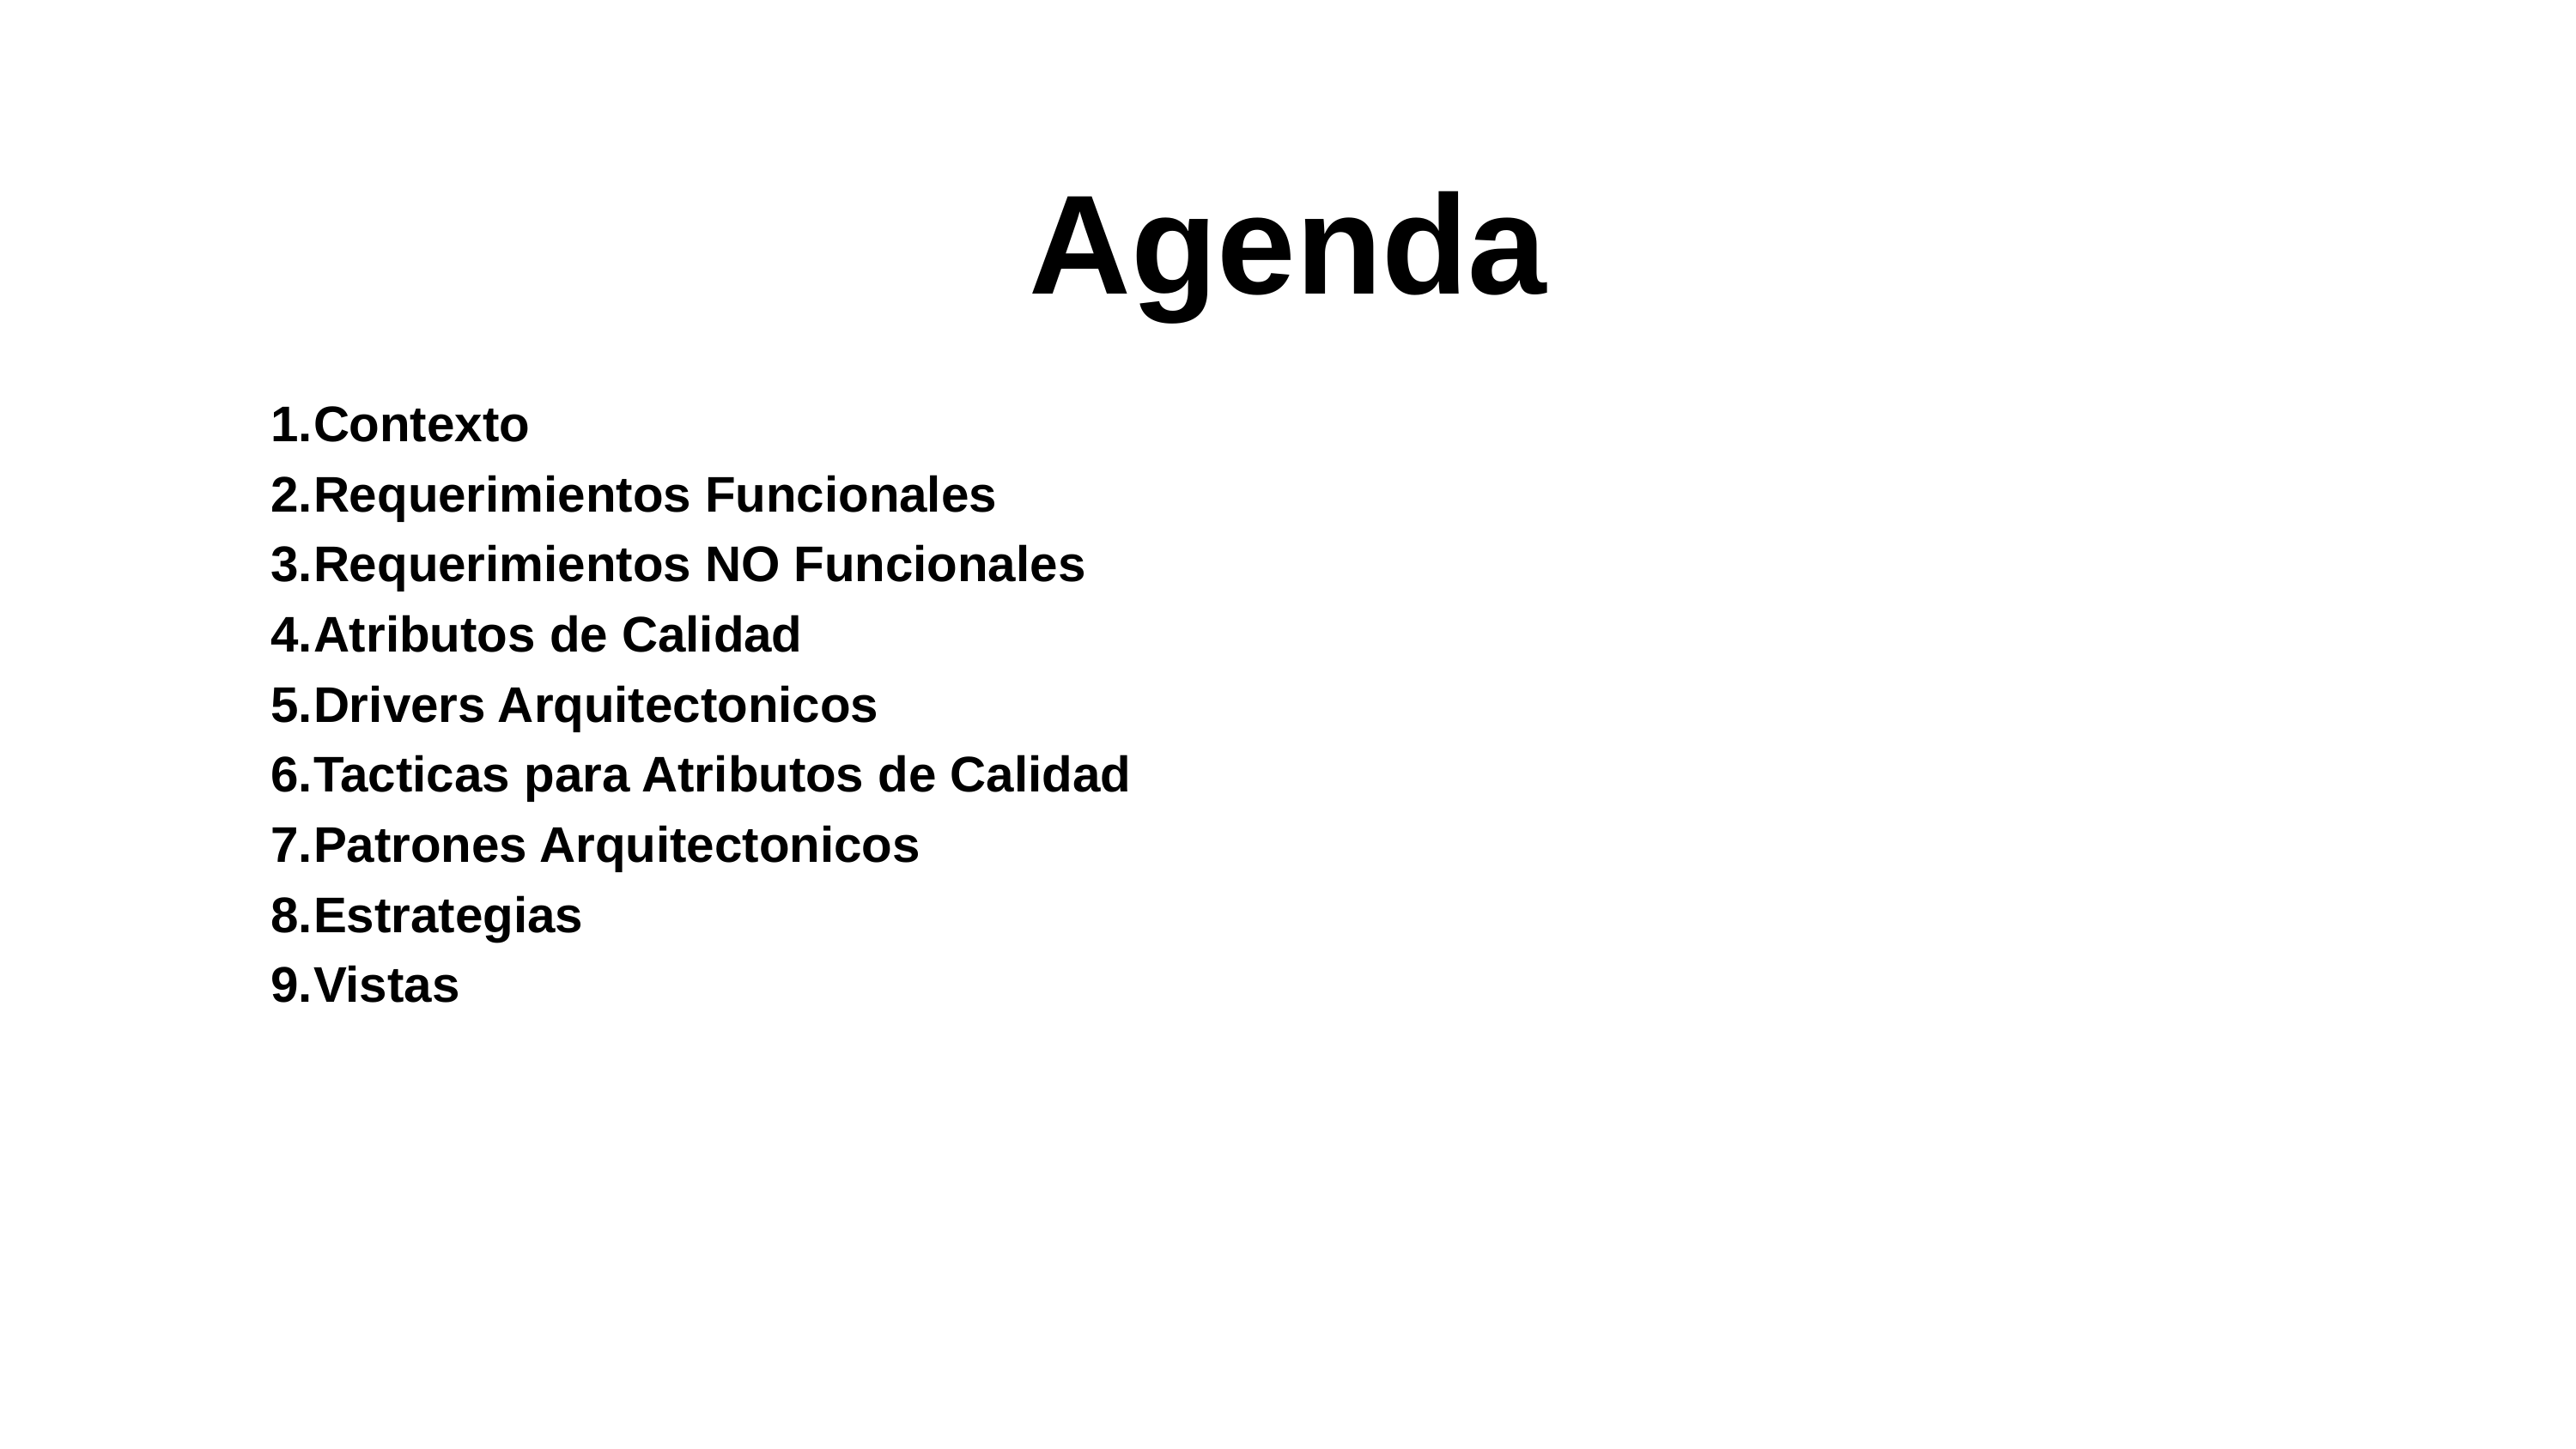

Agenda
Contexto
Requerimientos Funcionales
Requerimientos NO Funcionales
Atributos de Calidad
Drivers Arquitectonicos
Tacticas para Atributos de Calidad
Patrones Arquitectonicos
Estrategias
Vistas